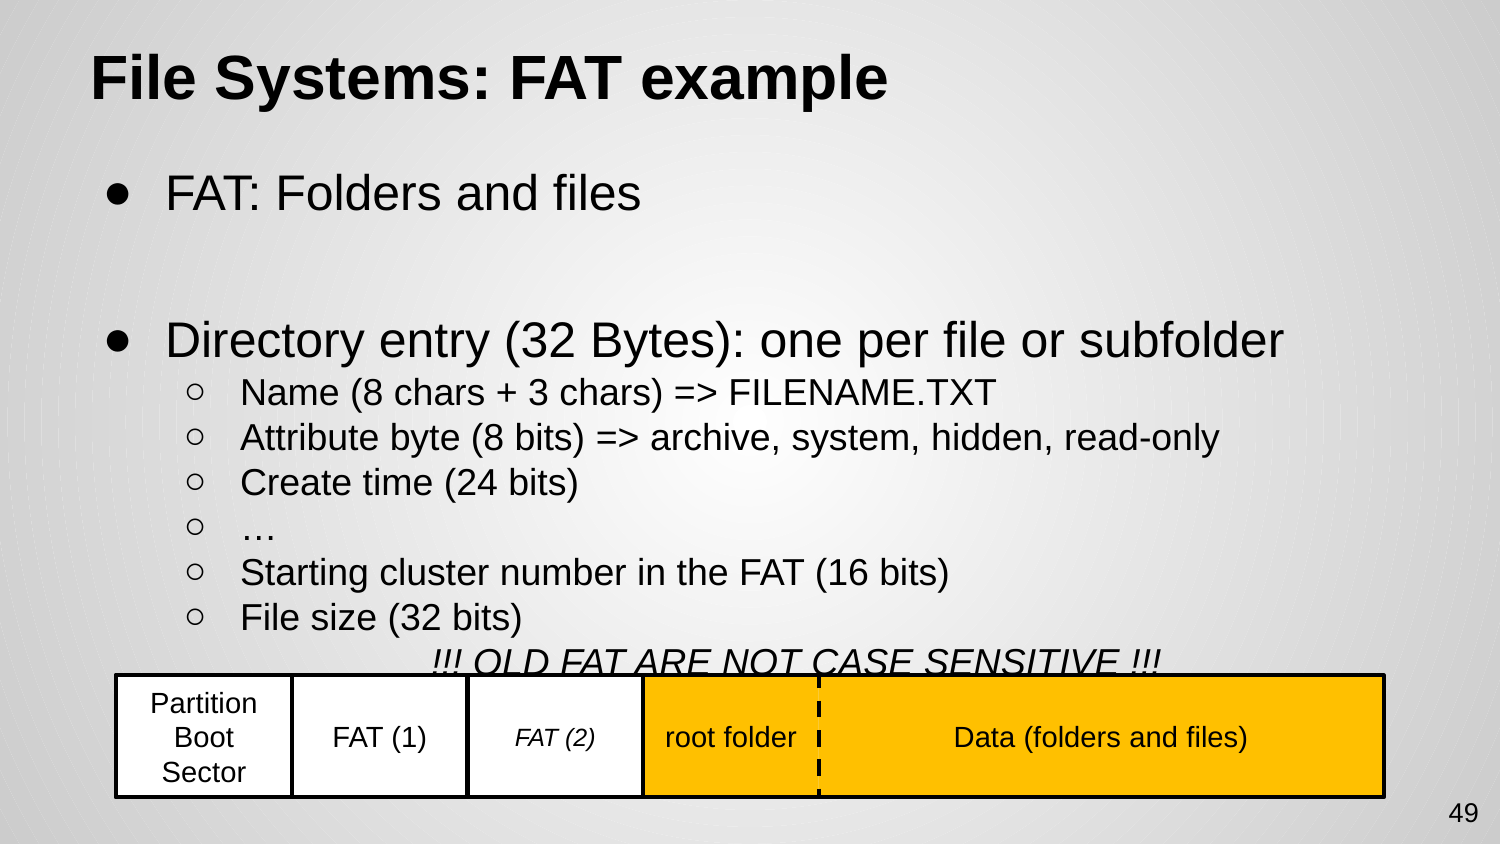

# File Systems: FAT example
FAT: Folders and files

Directory entry (32 Bytes): one per file or subfolder
Name (8 chars + 3 chars) => FILENAME.TXT
Attribute byte (8 bits) => archive, system, hidden, read-only
Create time (24 bits)
…
Starting cluster number in the FAT (16 bits)
File size (32 bits)
!!! OLD FAT ARE NOT CASE SENSITIVE !!!
Partition Boot Sector

FAT (1)
FAT (2)
root folder
Data (folders and files)
49